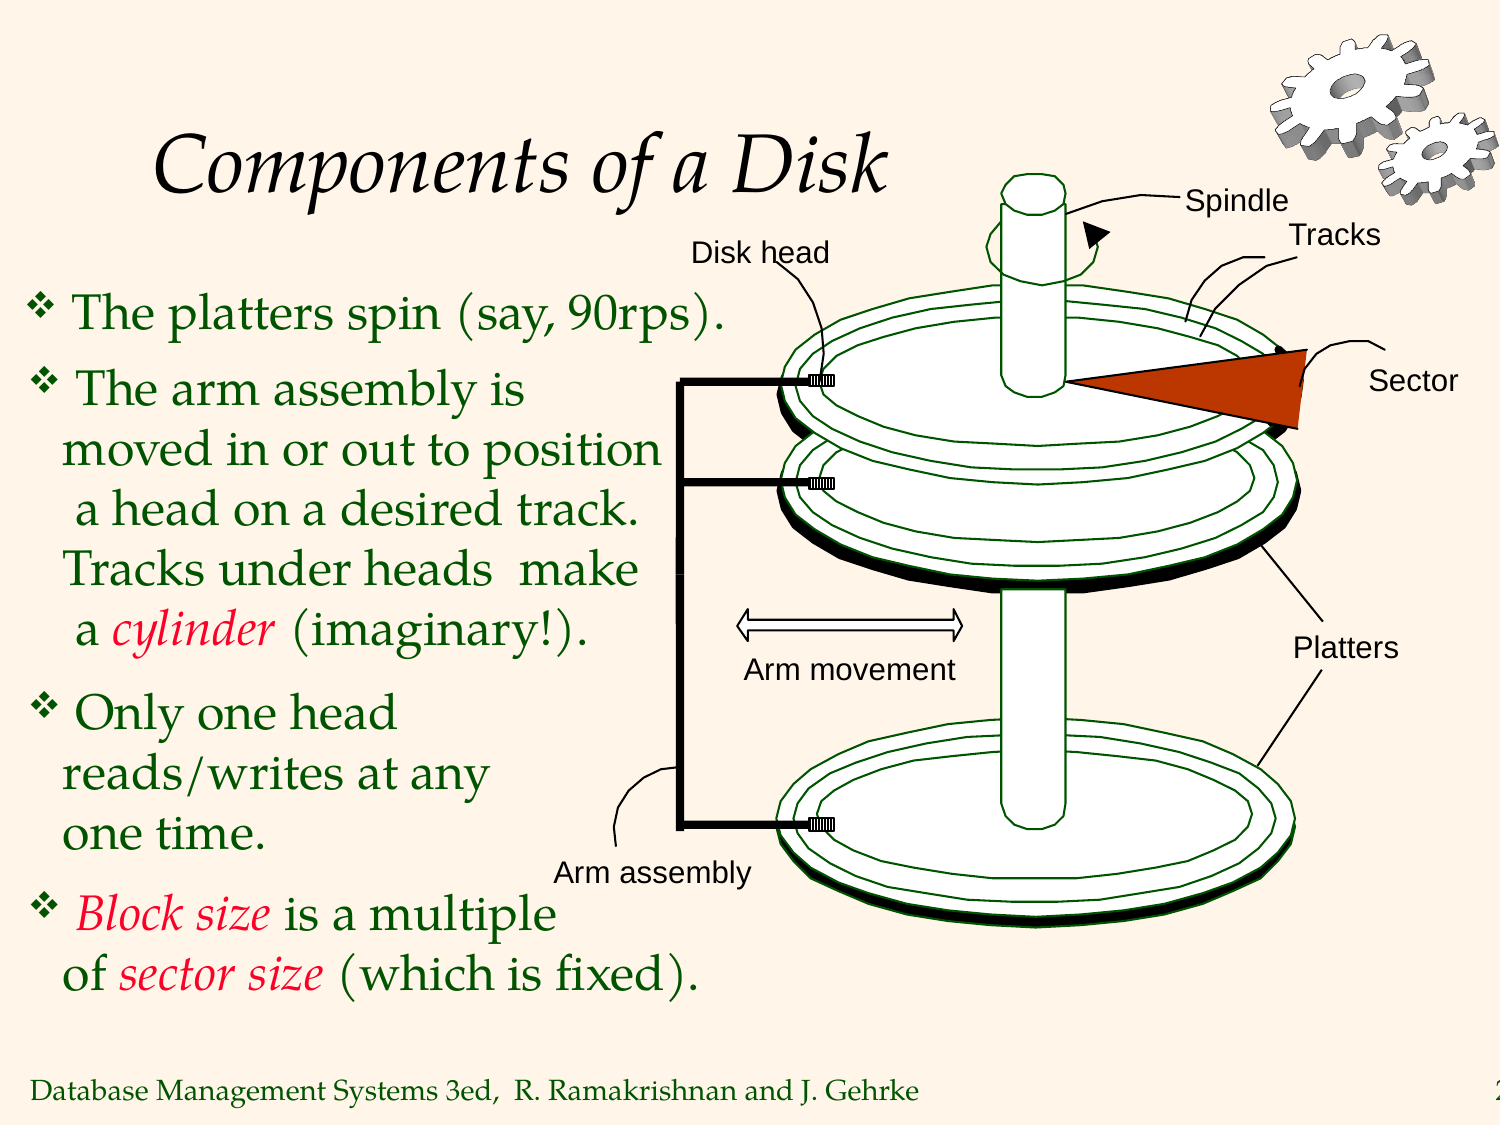

# Components of a Disk
Spindle

Tracks

Disk head

 The platters spin (say, 90rps).

 The arm assembly is moved in or out to position  a head on a desired track. Tracks under heads  make    a cylinder (imaginary!).

Sector

Arm movement
Platters

 Only one head reads/writes at any one time.

Arm assembly

 Block size is a multiple             of sector size (which is fixed).